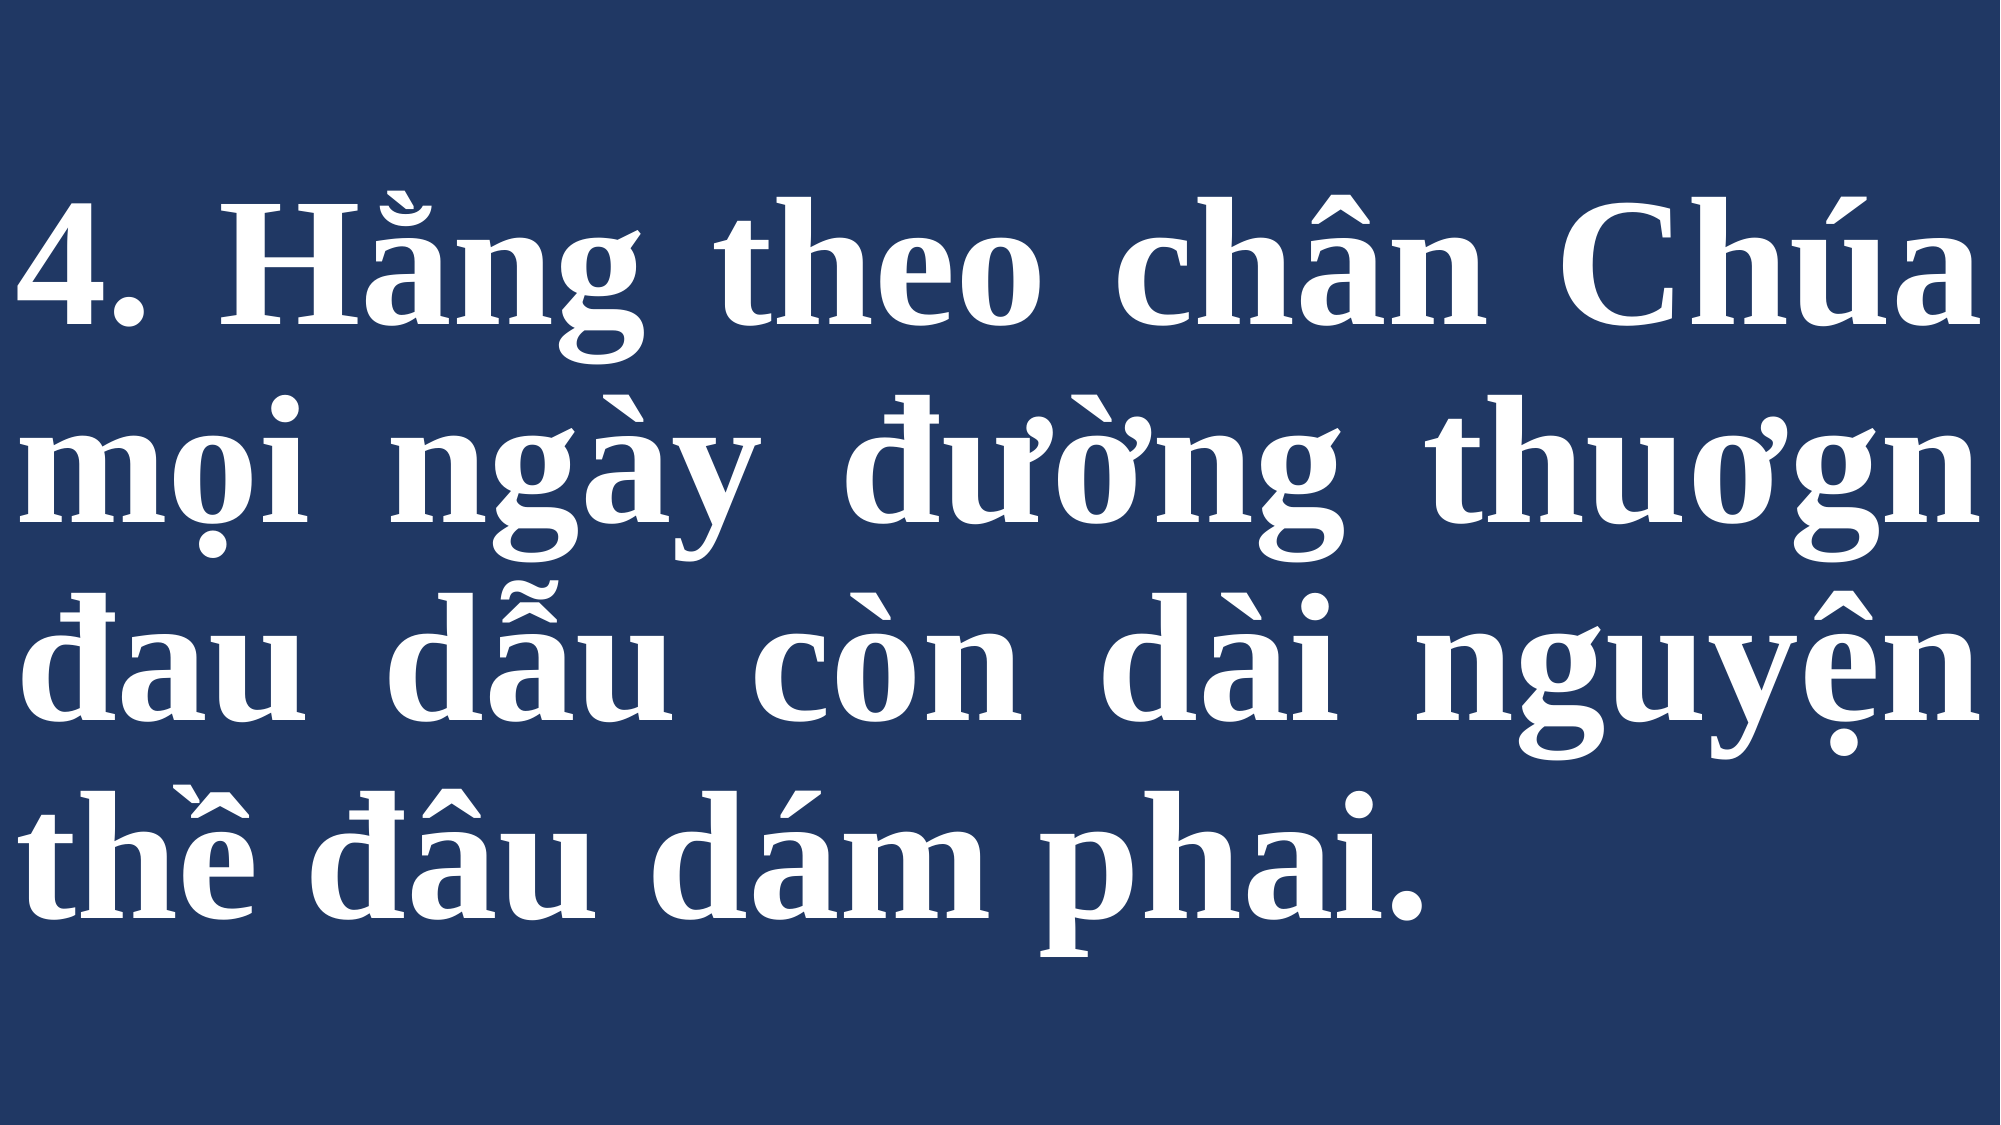

# 4. Hằng theo chân Chúa mọi ngày đường thuơgn đau dẫu còn dài nguyện thề đâu dám phai.